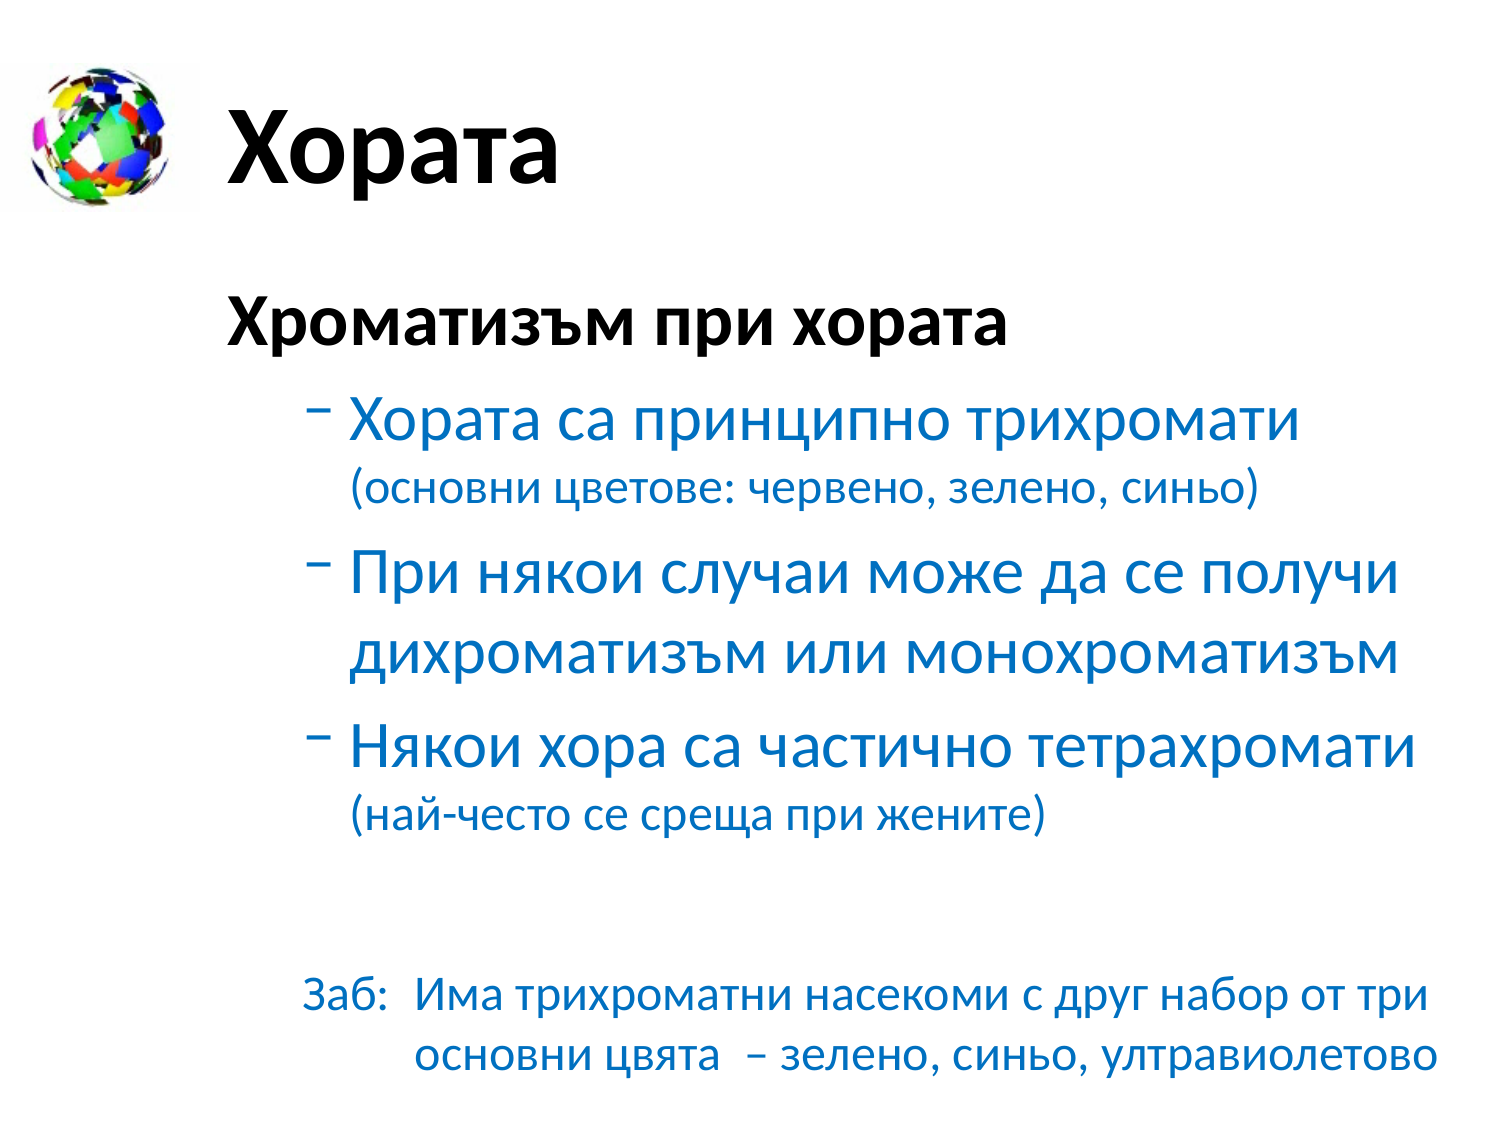

# Хората
Хроматизъм при хората
Хората са принципно трихромати
(основни цветове: червено, зелено, синьо)
При някои случаи може да се получи дихроматизъм или монохроматизъм
Някои хора са частично тетрахромати
(най-често се среща при жените)

Заб:	Има трихроматни насекоми с друг набор от три основни цвята  – зелено, синьо, ултравиолетово